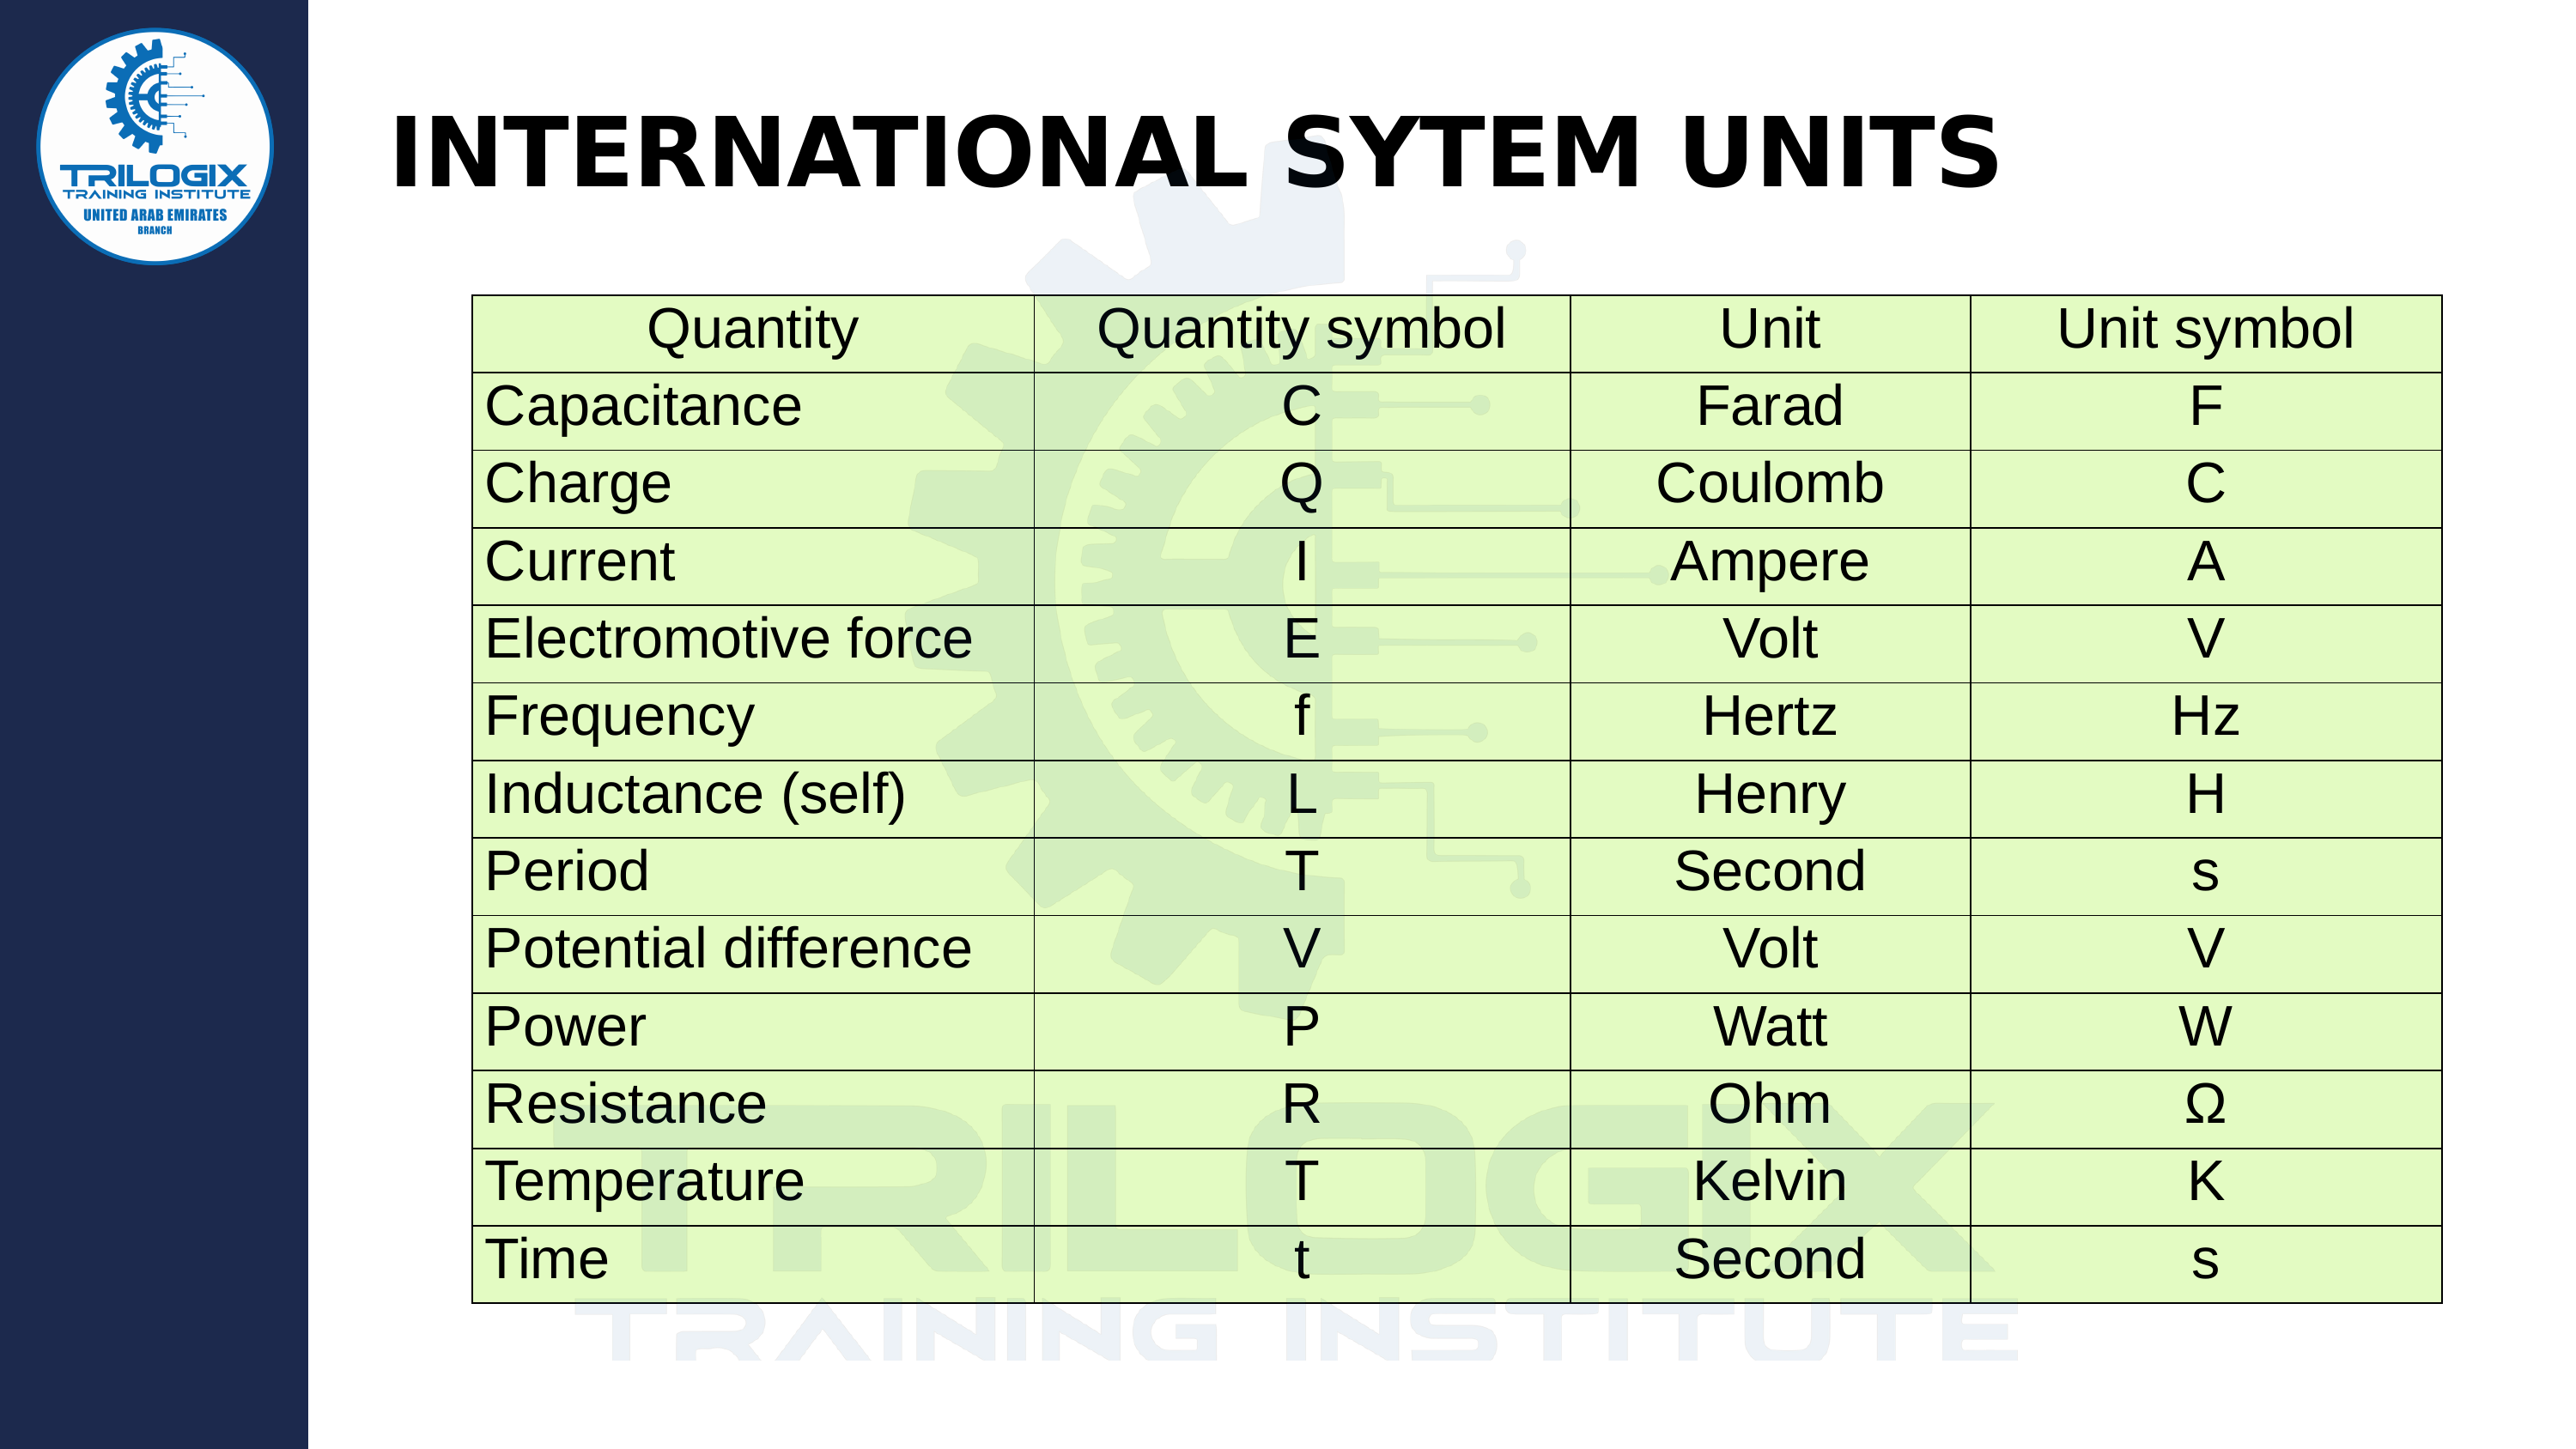

INTERNATIONAL SYTEM UNITS

| Quantity | Quantity symbol | Unit | Unit symbol |
| --- | --- | --- | --- |
| Capacitance | C | Farad | F |
| Charge | Q | Coulomb | C |
| Current | I | Ampere | A |
| Electromotive force | E | Volt | V |
| Frequency | f | Hertz | Hz |
| Inductance (self) | L | Henry | H |
| Period | T | Second | s |
| Potential difference | V | Volt | V |
| Power | P | Watt | W |
| Resistance | R | Ohm | Ω |
| Temperature | T | Kelvin | K |
| Time | t | Second | s |